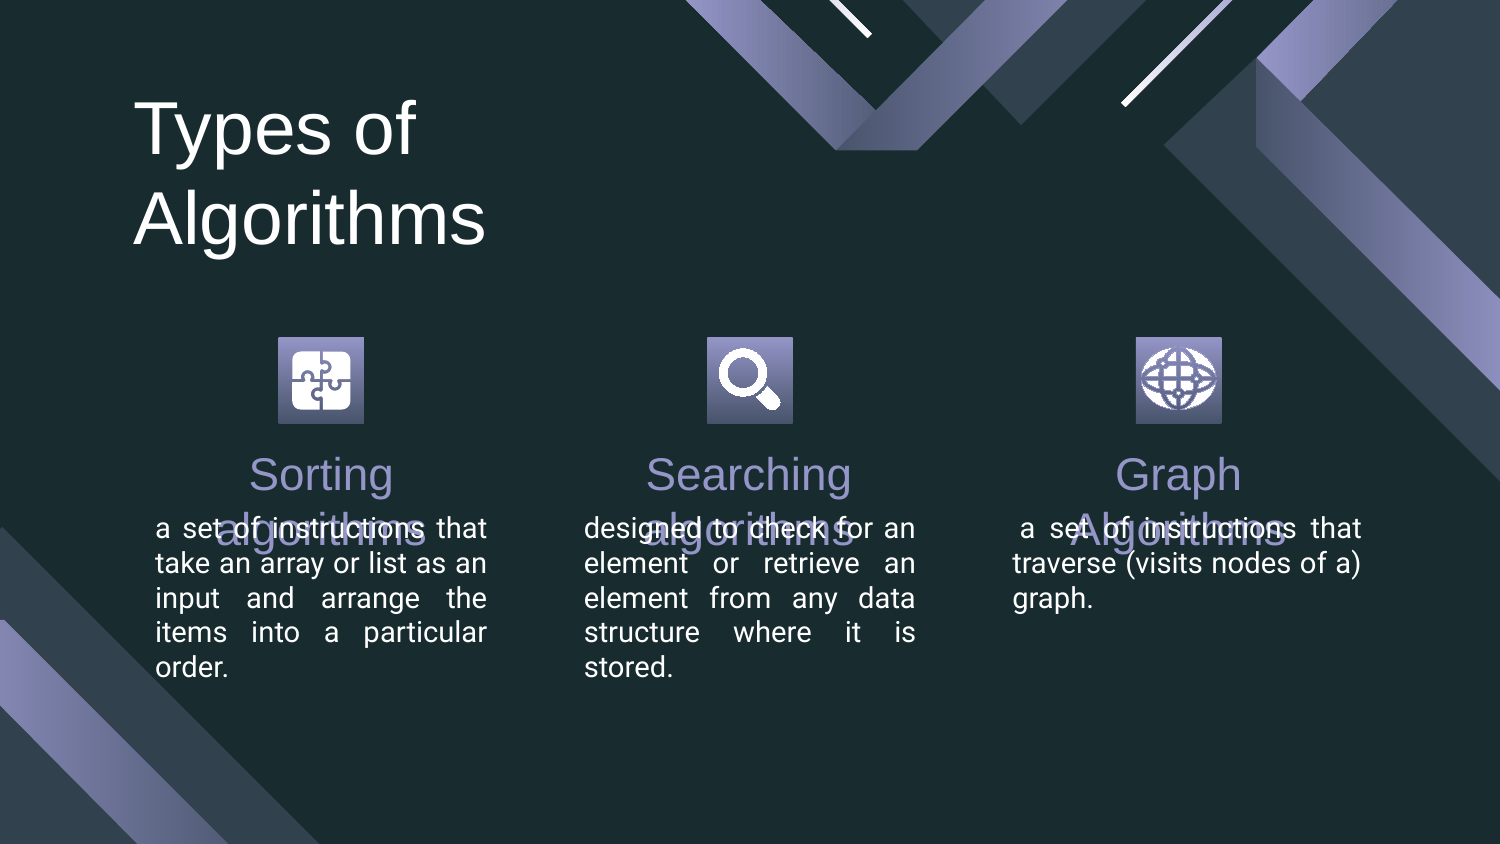

# Types of Algorithms

Sorting algorithms
Searching algorithms
Graph Algorithms
a set of instructions that take an array or list as an input and arrange the items into a particular order.
designed to check for an element or retrieve an element from any data structure where it is stored.
 a set of instructions that traverse (visits nodes of a) graph.